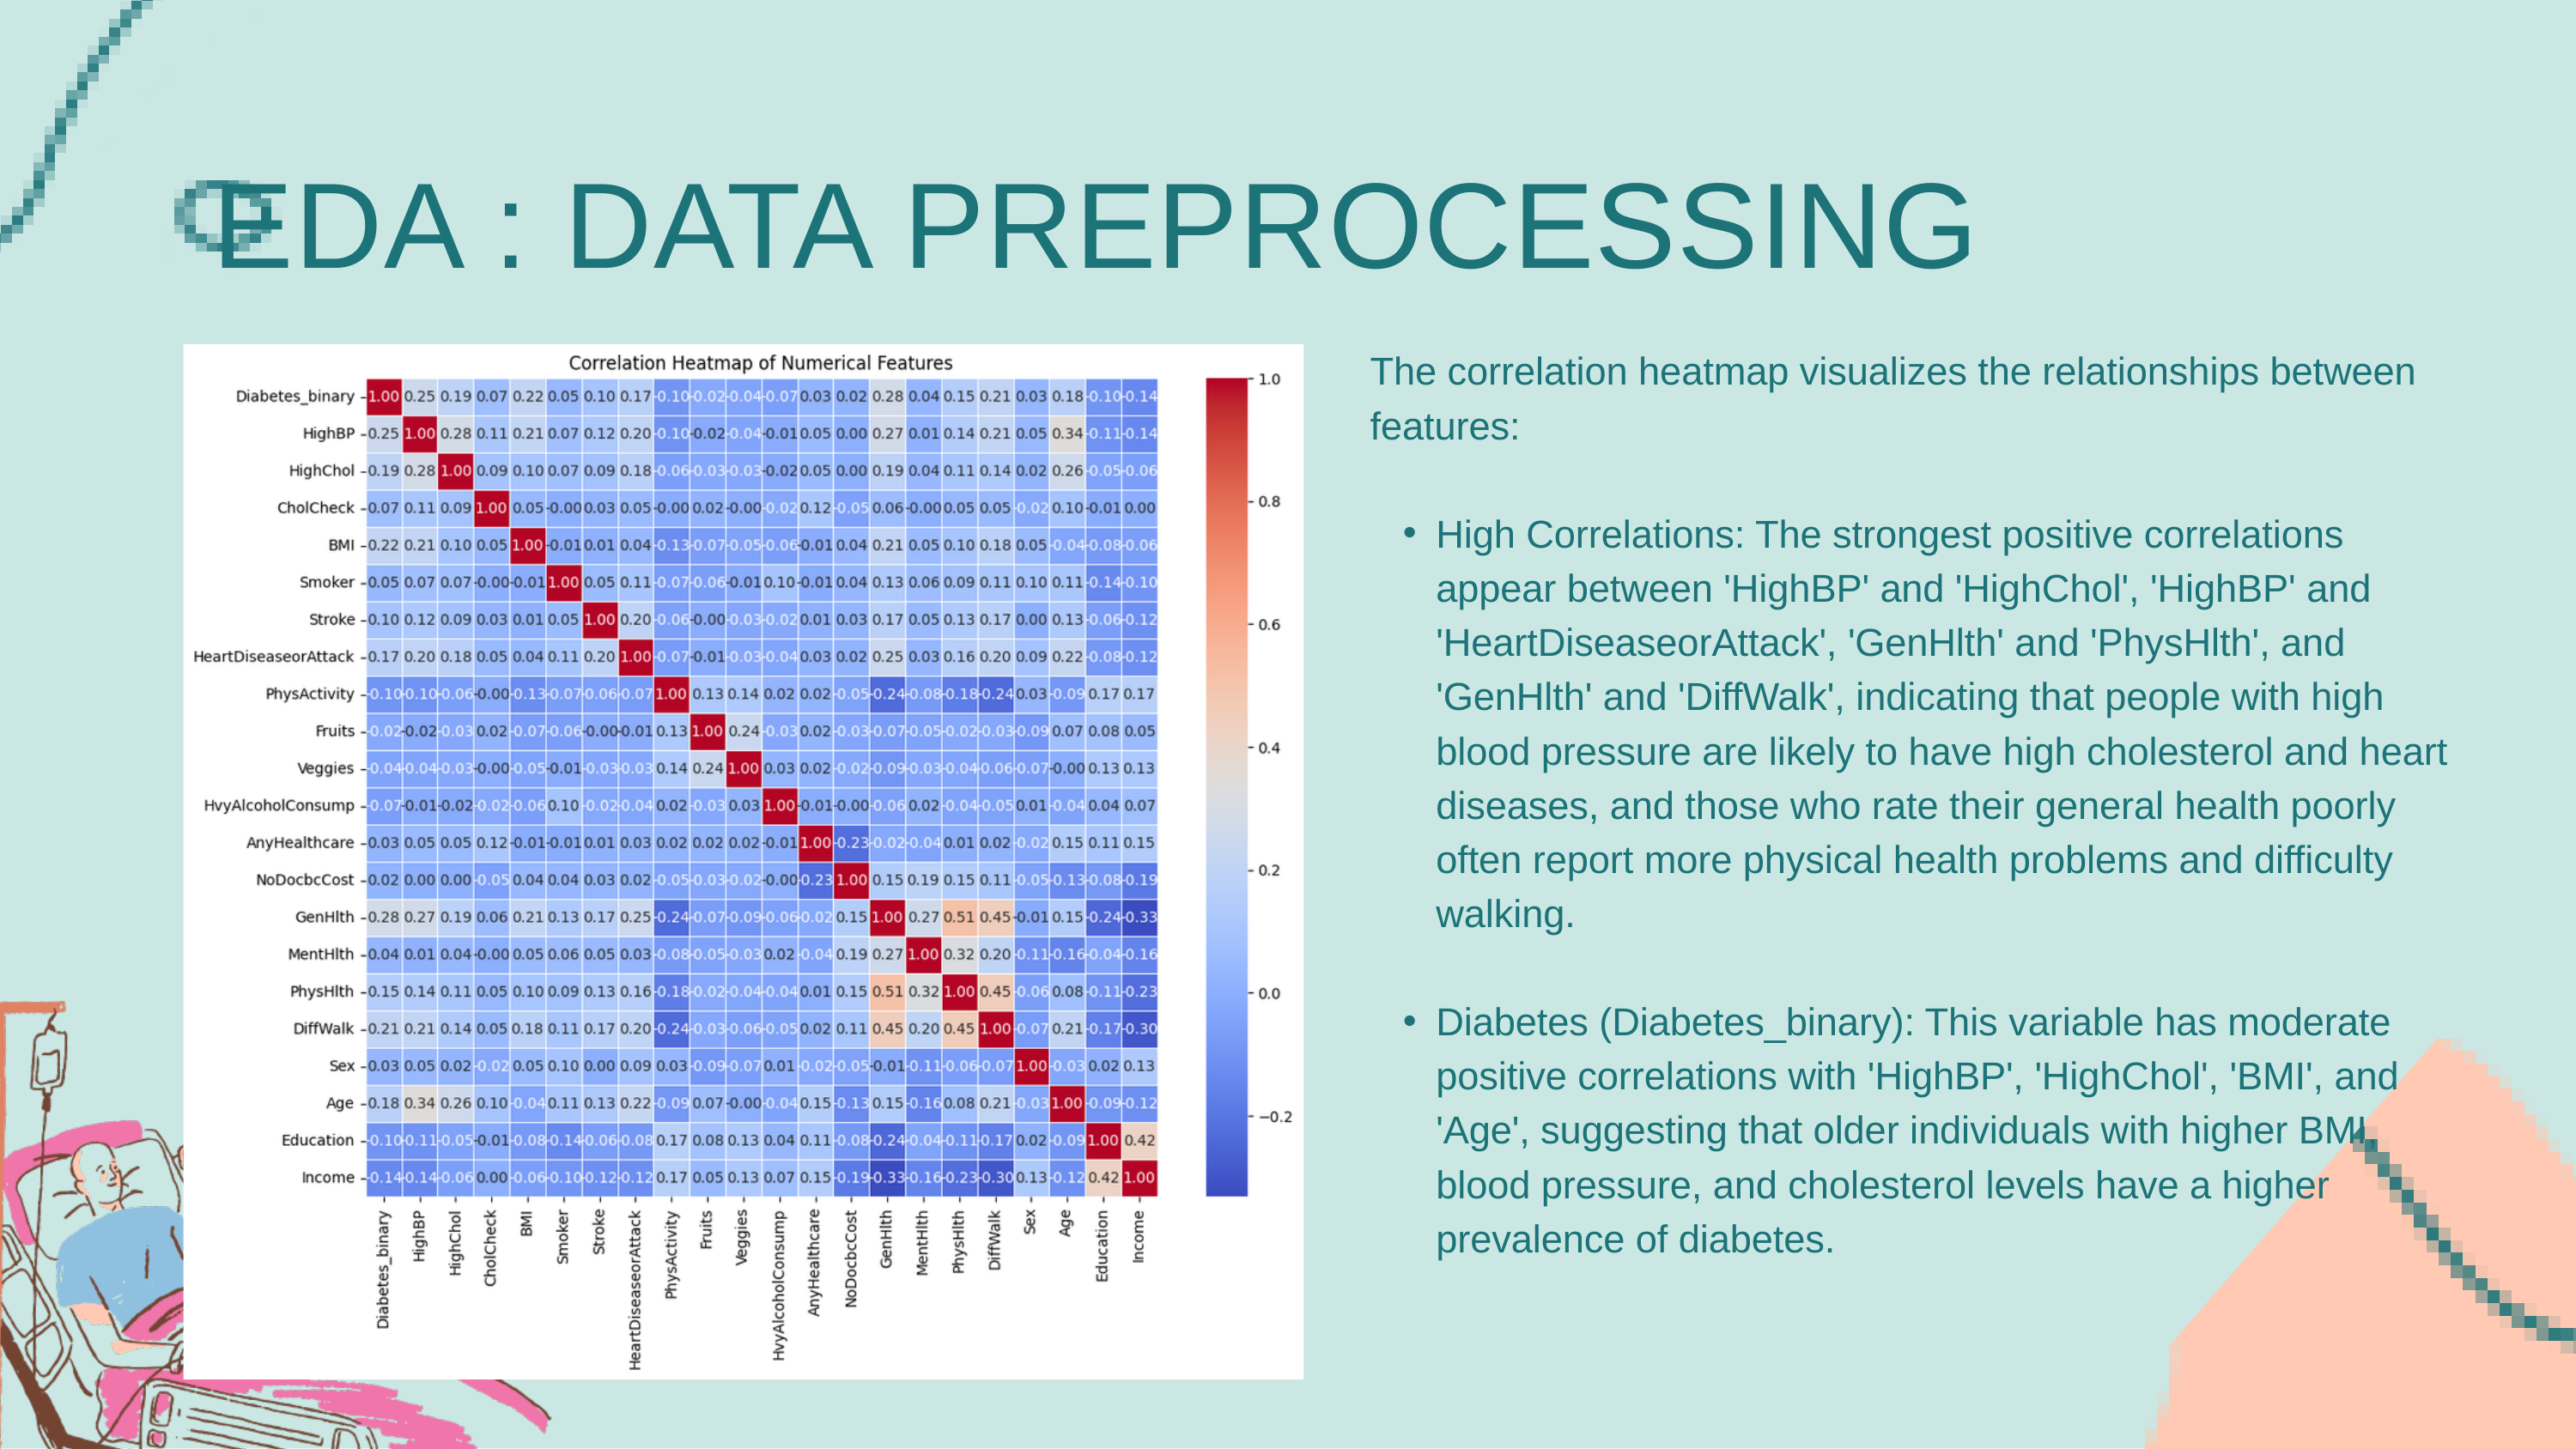

EDA : DATA PREPROCESSING
The correlation heatmap visualizes the relationships between features:

High Correlations: The strongest positive correlations appear between 'HighBP' and 'HighChol', 'HighBP' and 'HeartDiseaseorAttack', 'GenHlth' and 'PhysHlth', and 'GenHlth' and 'DiffWalk', indicating that people with high blood pressure are likely to have high cholesterol and heart diseases, and those who rate their general health poorly often report more physical health problems and difficulty walking.

Diabetes (Diabetes_binary): This variable has moderate positive correlations with 'HighBP', 'HighChol', 'BMI', and 'Age', suggesting that older individuals with higher BMI, blood pressure, and cholesterol levels have a higher prevalence of diabetes.